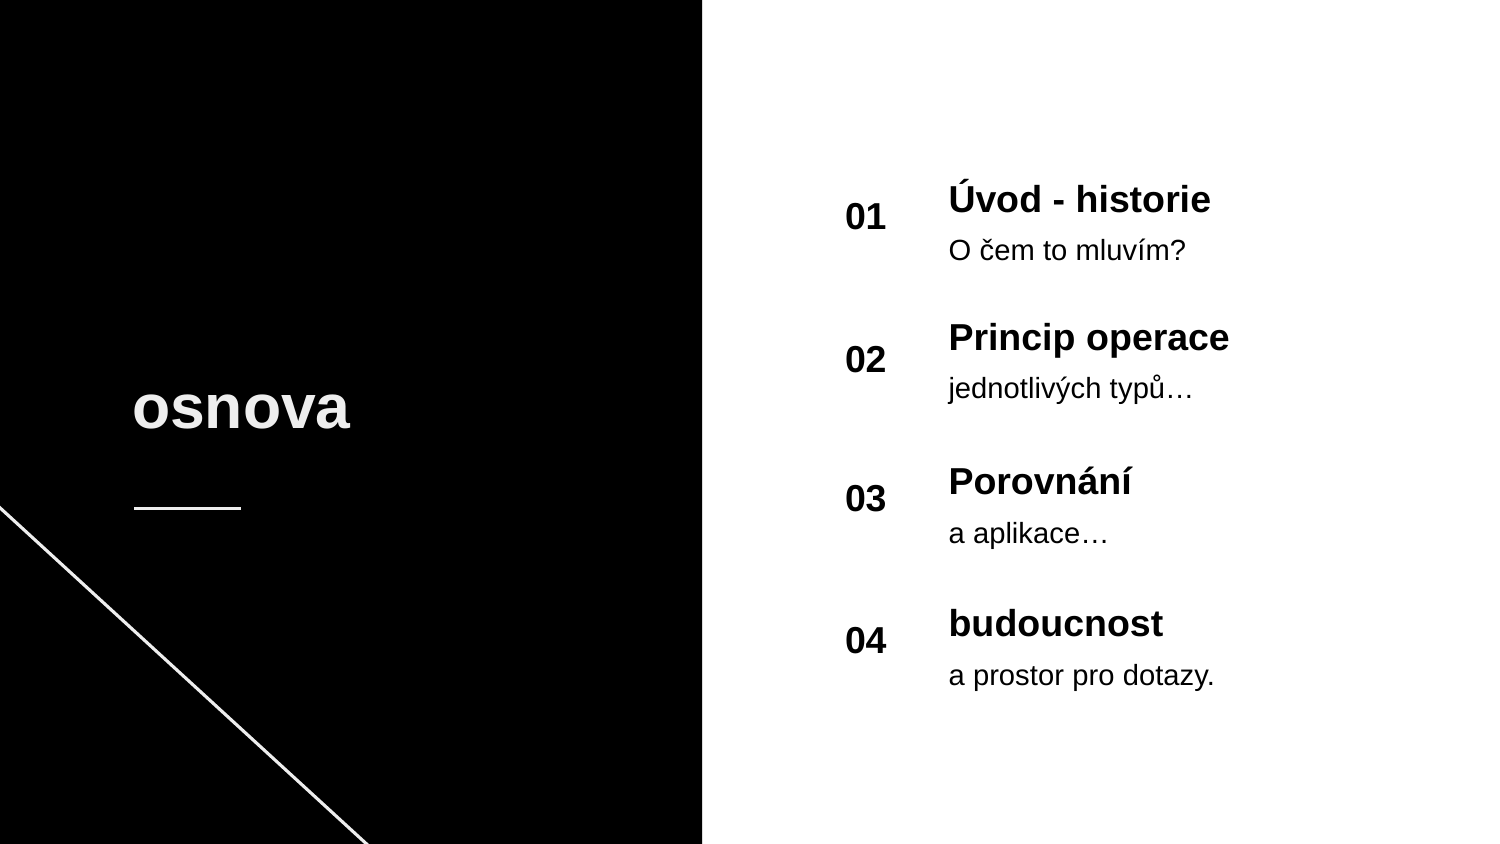

Úvod - historie
01
O čem to mluvím?
# Princip operace
02
jednotlivých typů…
osnova
Porovnání
03
a aplikace…
budoucnost
04
a prostor pro dotazy.